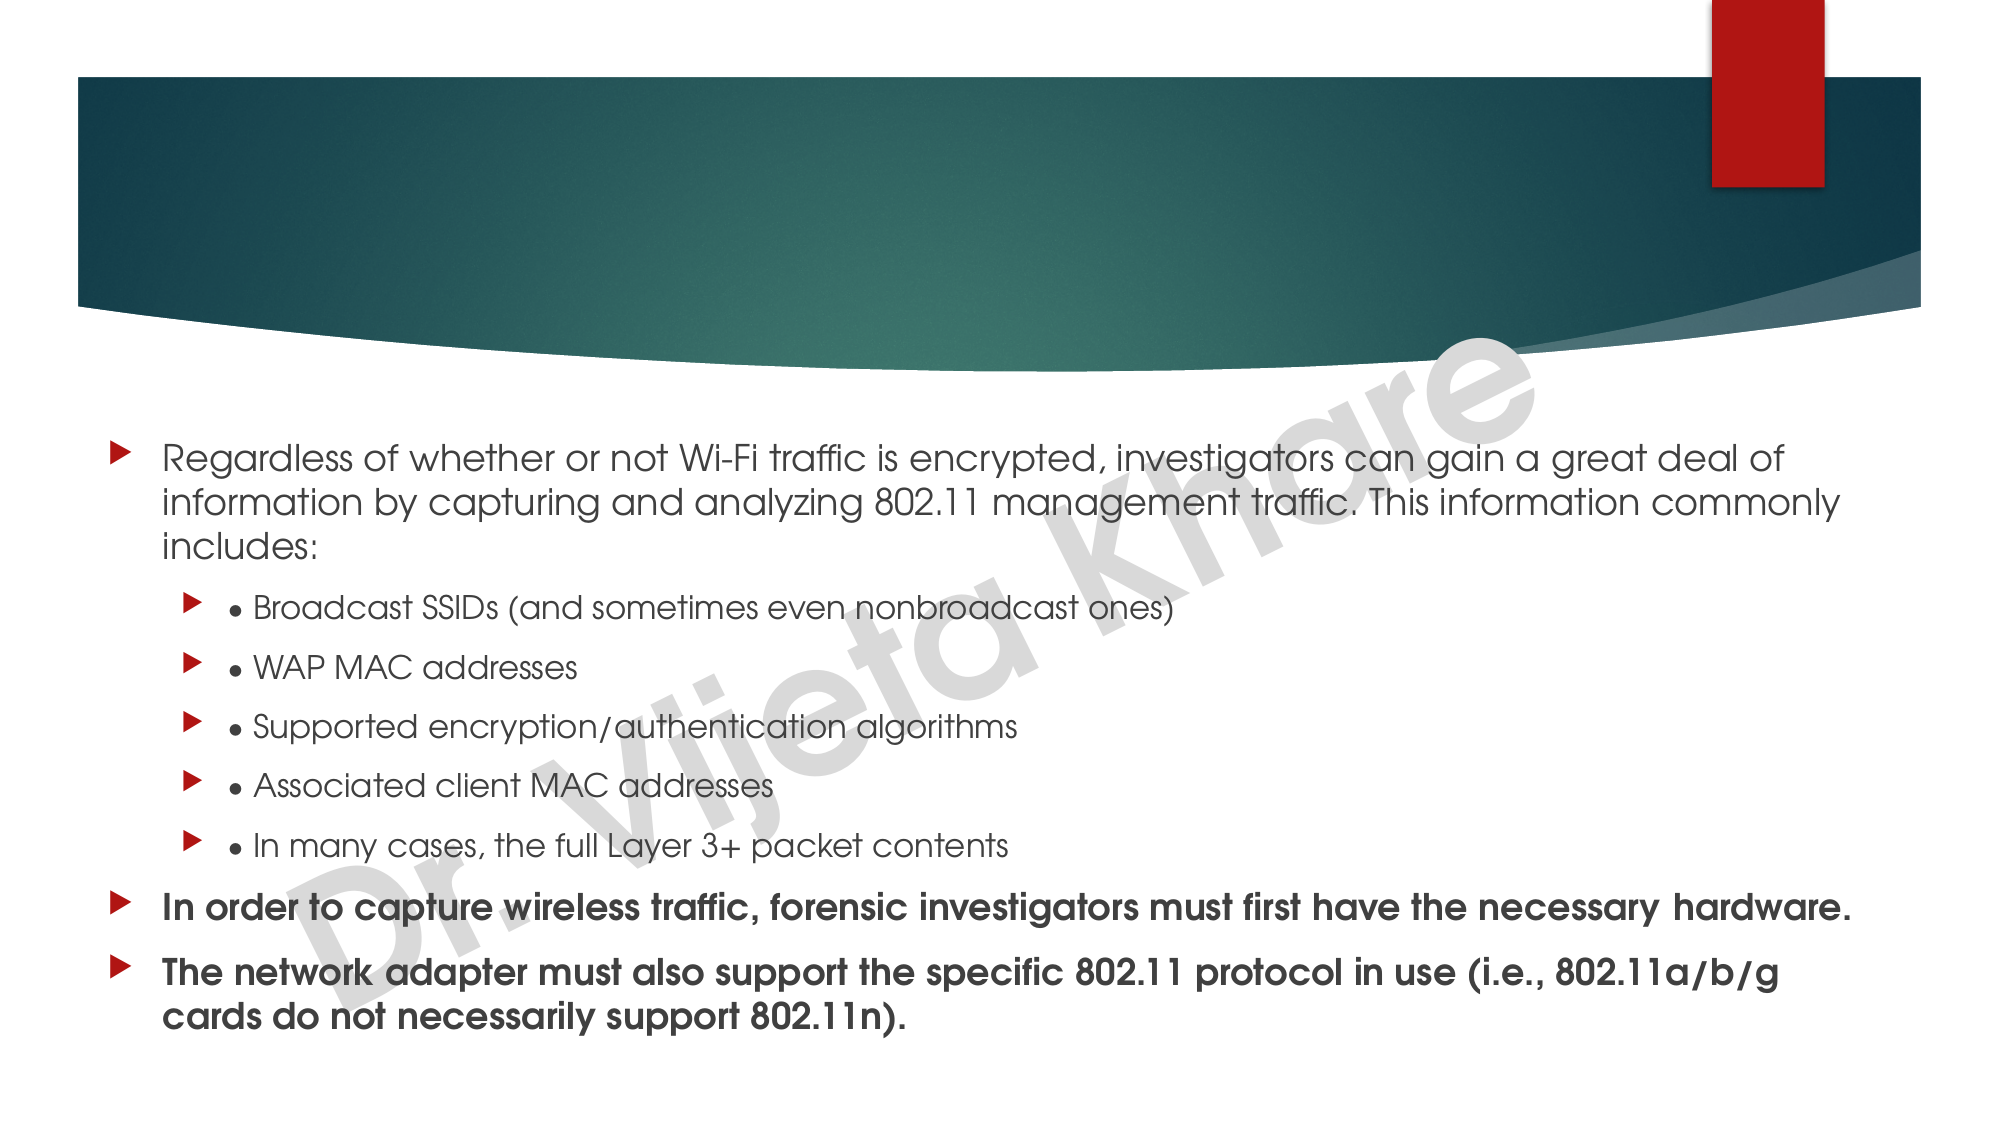

#
Regardless of whether or not Wi-Fi traffic is encrypted, investigators can gain a great deal of information by capturing and analyzing 802.11 management traffic. This information commonly includes:
• Broadcast SSIDs (and sometimes even nonbroadcast ones)
• WAP MAC addresses
• Supported encryption/authentication algorithms
• Associated client MAC addresses
• In many cases, the full Layer 3+ packet contents
In order to capture wireless traffic, forensic investigators must first have the necessary hardware.
The network adapter must also support the specific 802.11 protocol in use (i.e., 802.11a/b/g cards do not necessarily support 802.11n).